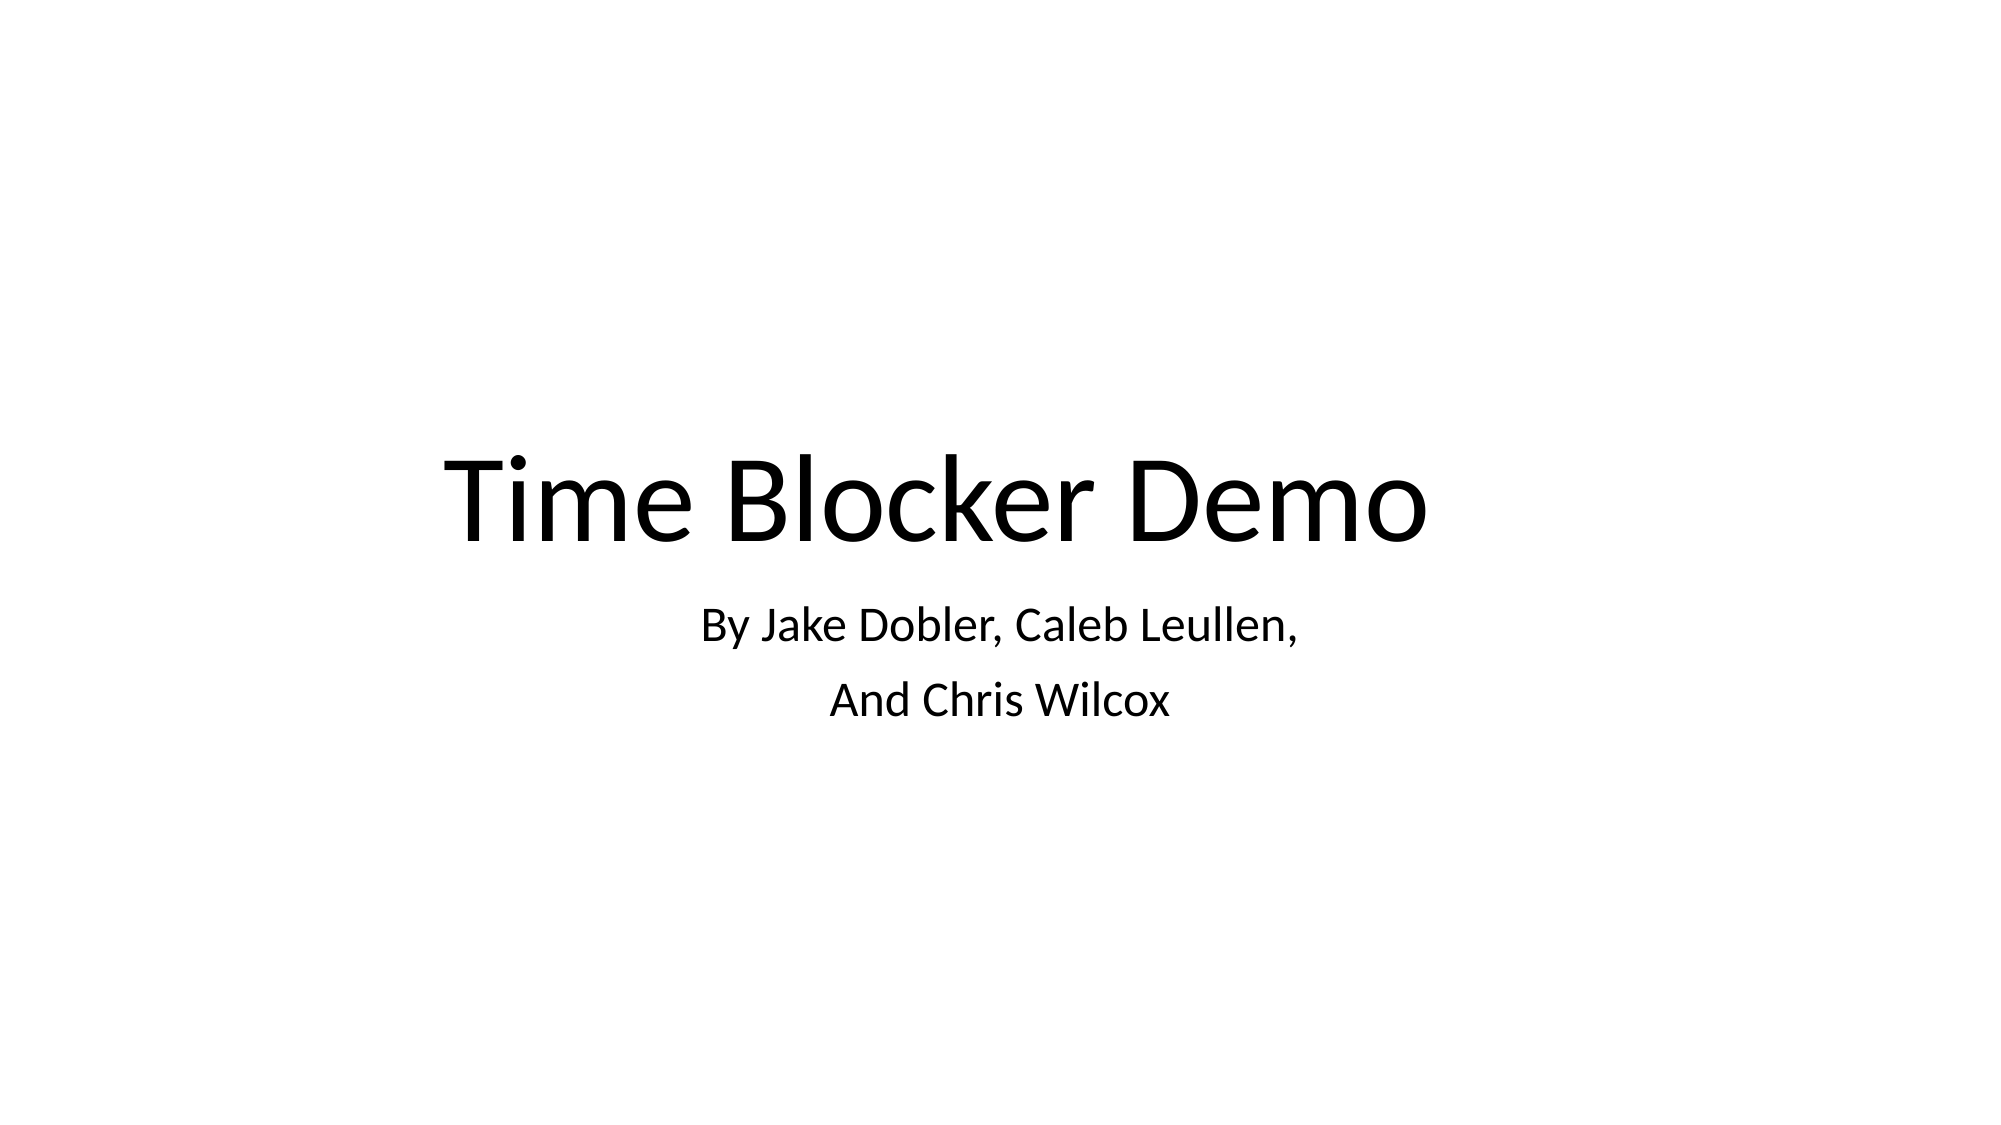

# Time Blocker Demo
By Jake Dobler, Caleb Leullen,
And Chris Wilcox